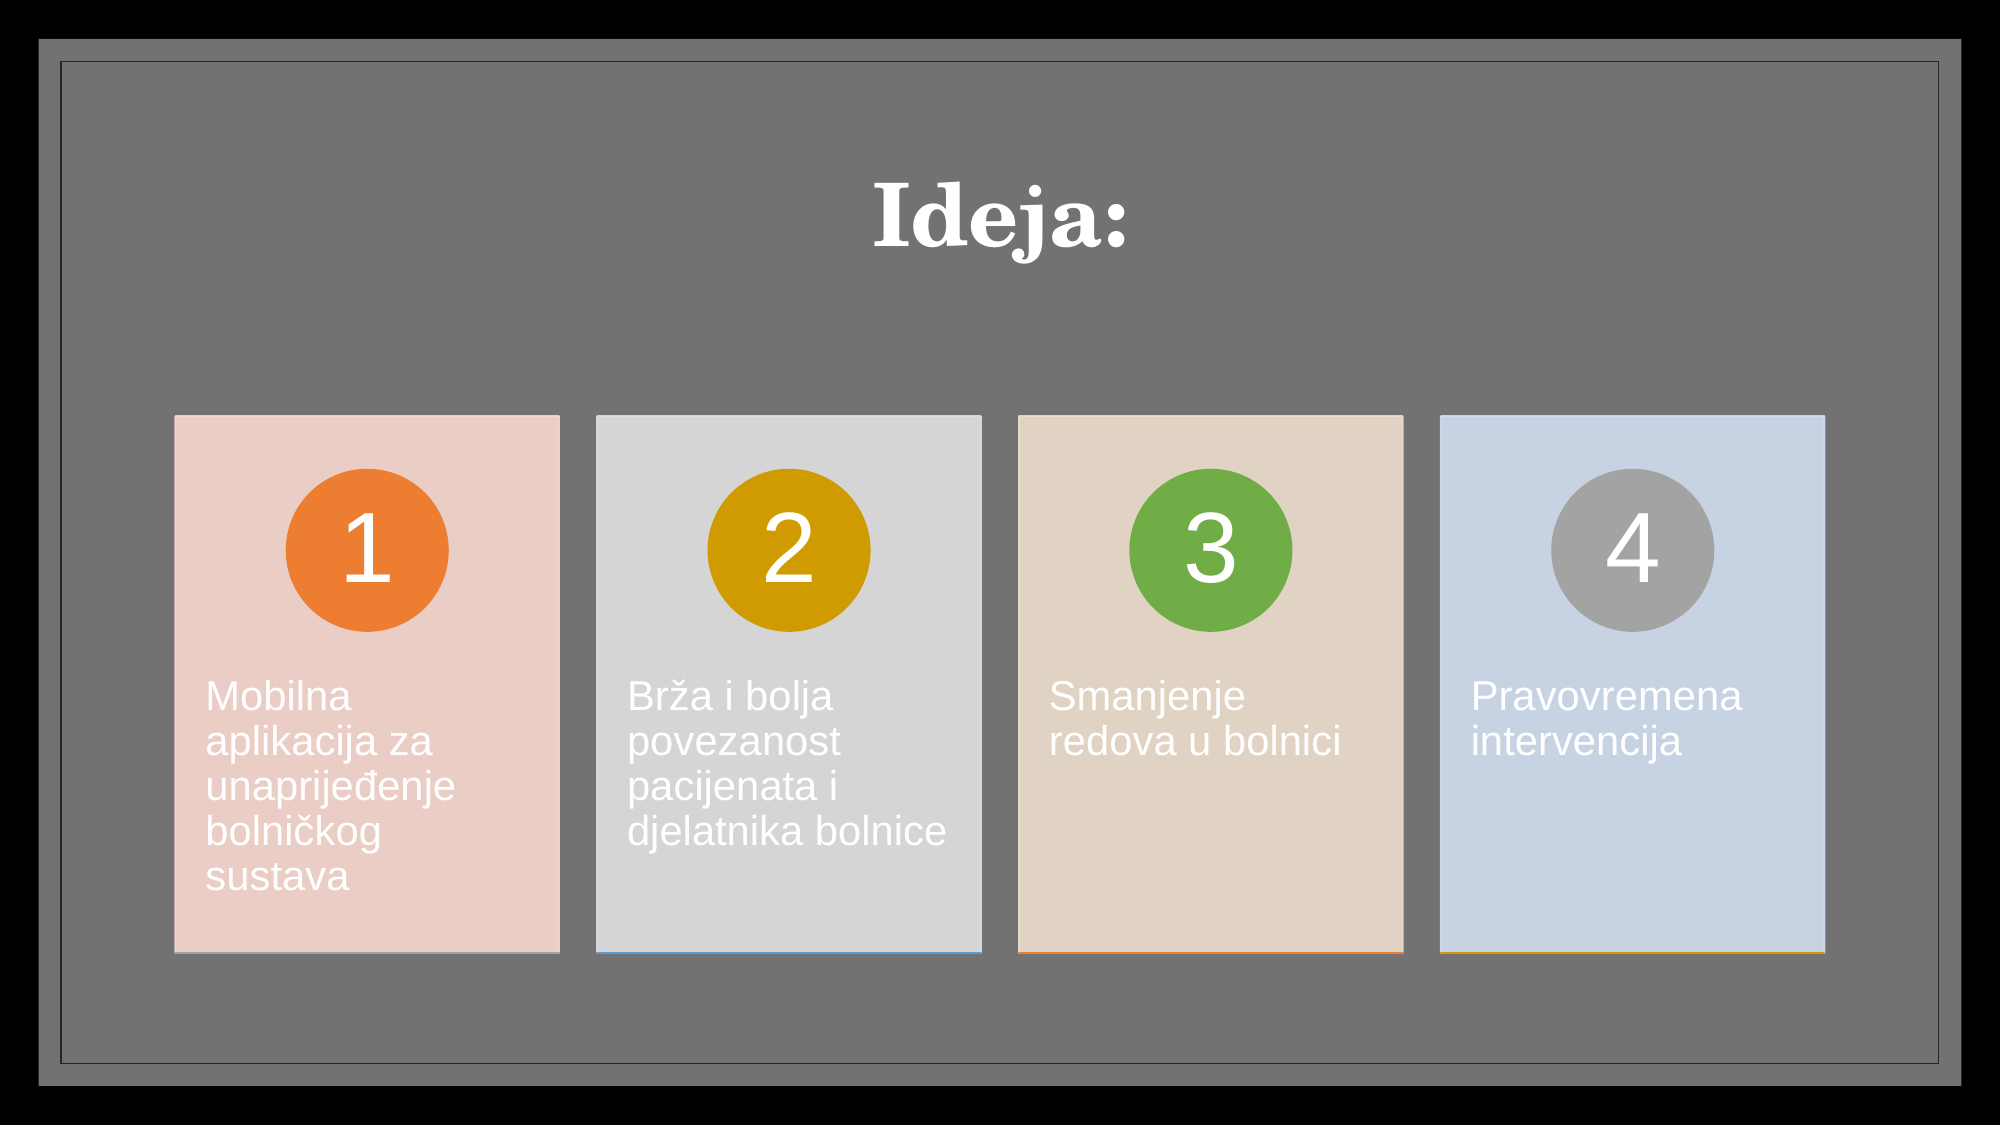

# Ideja:
Mobilna aplikacija za unaprijeđenje bolničkog sustava
1
Brža i bolja povezanost pacijenata i djelatnika bolnice
2
Smanjenje redova u bolnici
3
Pravovremena intervencija
4